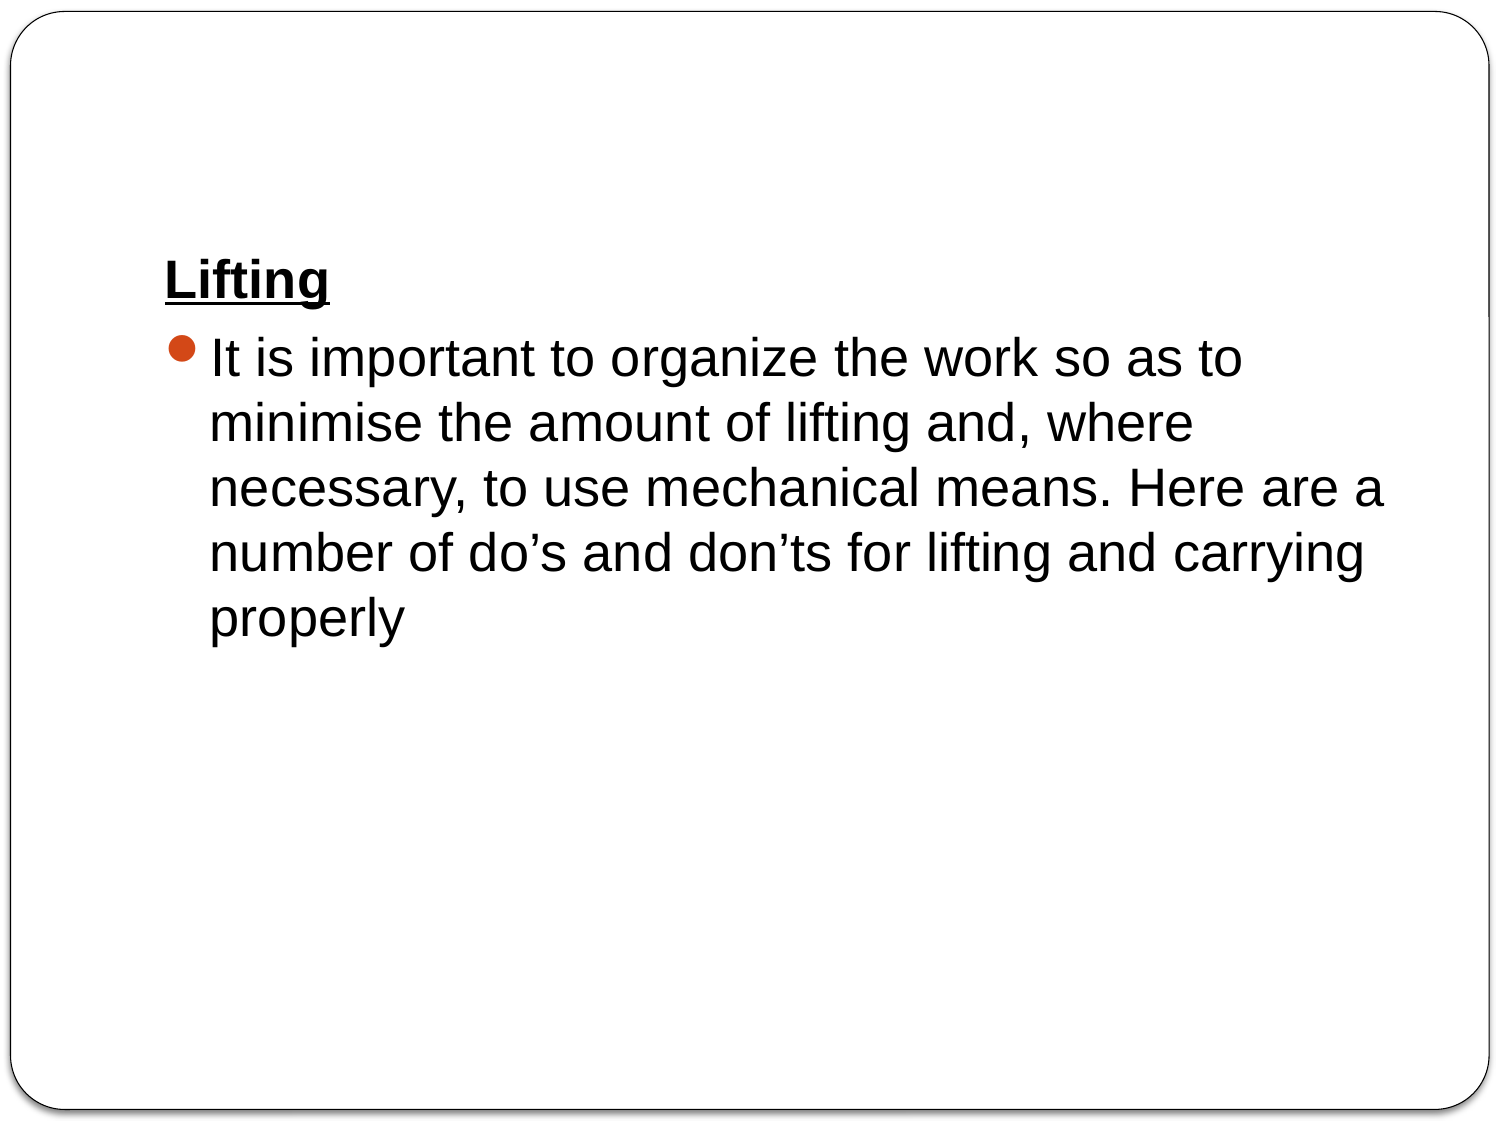

#
Lifting
It is important to organize the work so as to minimise the amount of lifting and, where necessary, to use mechanical means. Here are a number of do’s and don’ts for lifting and carrying properly